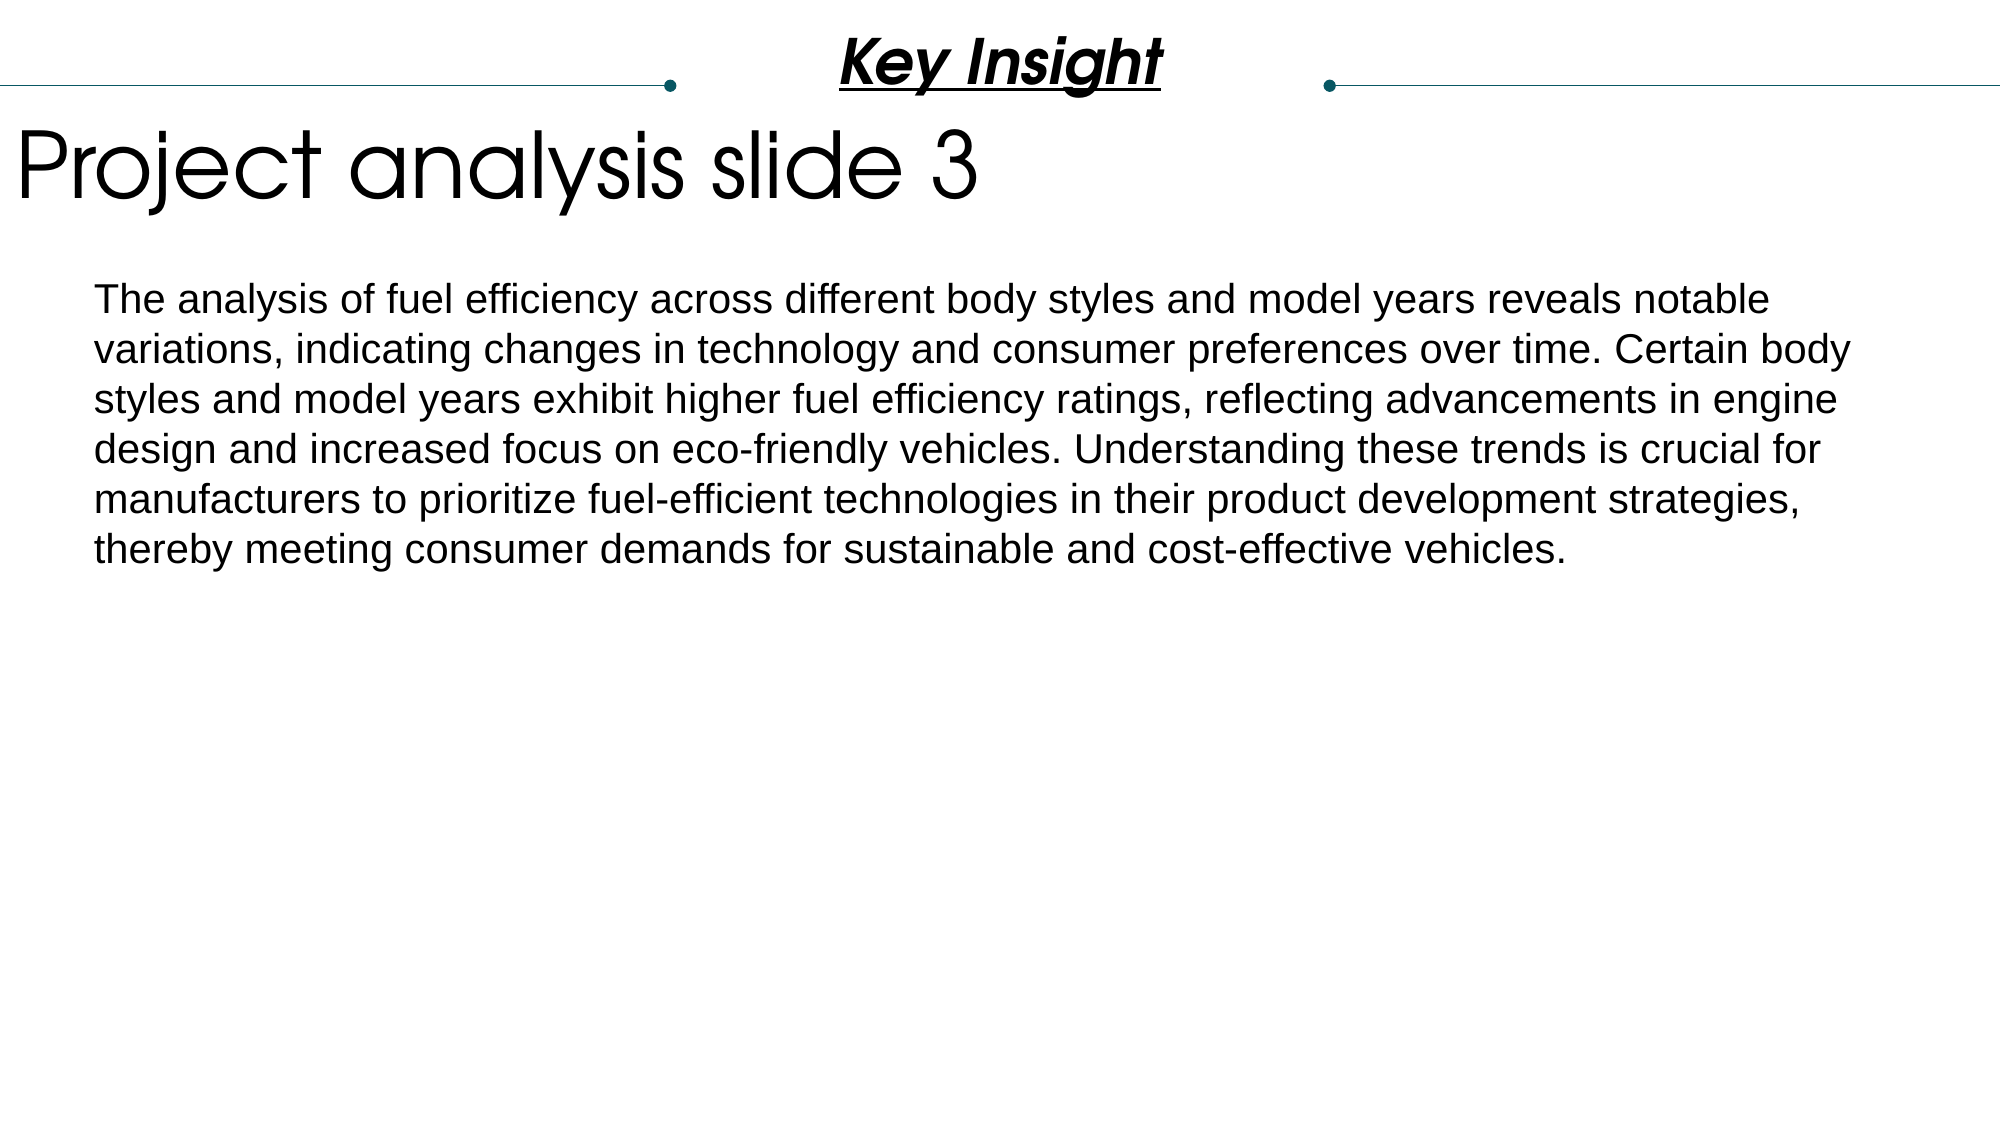

Key Insight
Project analysis slide 3
The analysis of fuel efficiency across different body styles and model years reveals notable variations, indicating changes in technology and consumer preferences over time. Certain body styles and model years exhibit higher fuel efficiency ratings, reflecting advancements in engine design and increased focus on eco-friendly vehicles. Understanding these trends is crucial for manufacturers to prioritize fuel-efficient technologies in their product development strategies, thereby meeting consumer demands for sustainable and cost-effective vehicles.

MARKET ANALYSIS
TECHNICAL ANALYSIS
FINANCIAL ANALYSIS
ECONOMIC ANALYSIS
ECOLOGICAL ANALYSIS
Lorem ipsum dolor sit amet, consectetur adipiscing elit, sed do eiusmod tempor incididunt ut labore et dolore magna aliqua.
Lorem ipsum dolor sit amet, consectetur adipiscing elit, sed do eiusmod tempor incididunt ut labore et dolore magna aliqua.
Lorem ipsum dolor sit amet, consectetur adipiscing elit, sed do eiusmod tempor incididunt ut labore et dolore magna aliqua.
Lorem ipsum dolor sit amet, consectetur adipiscing elit, sed do eiusmod tempor incididunt ut labore et dolore magna aliqua.